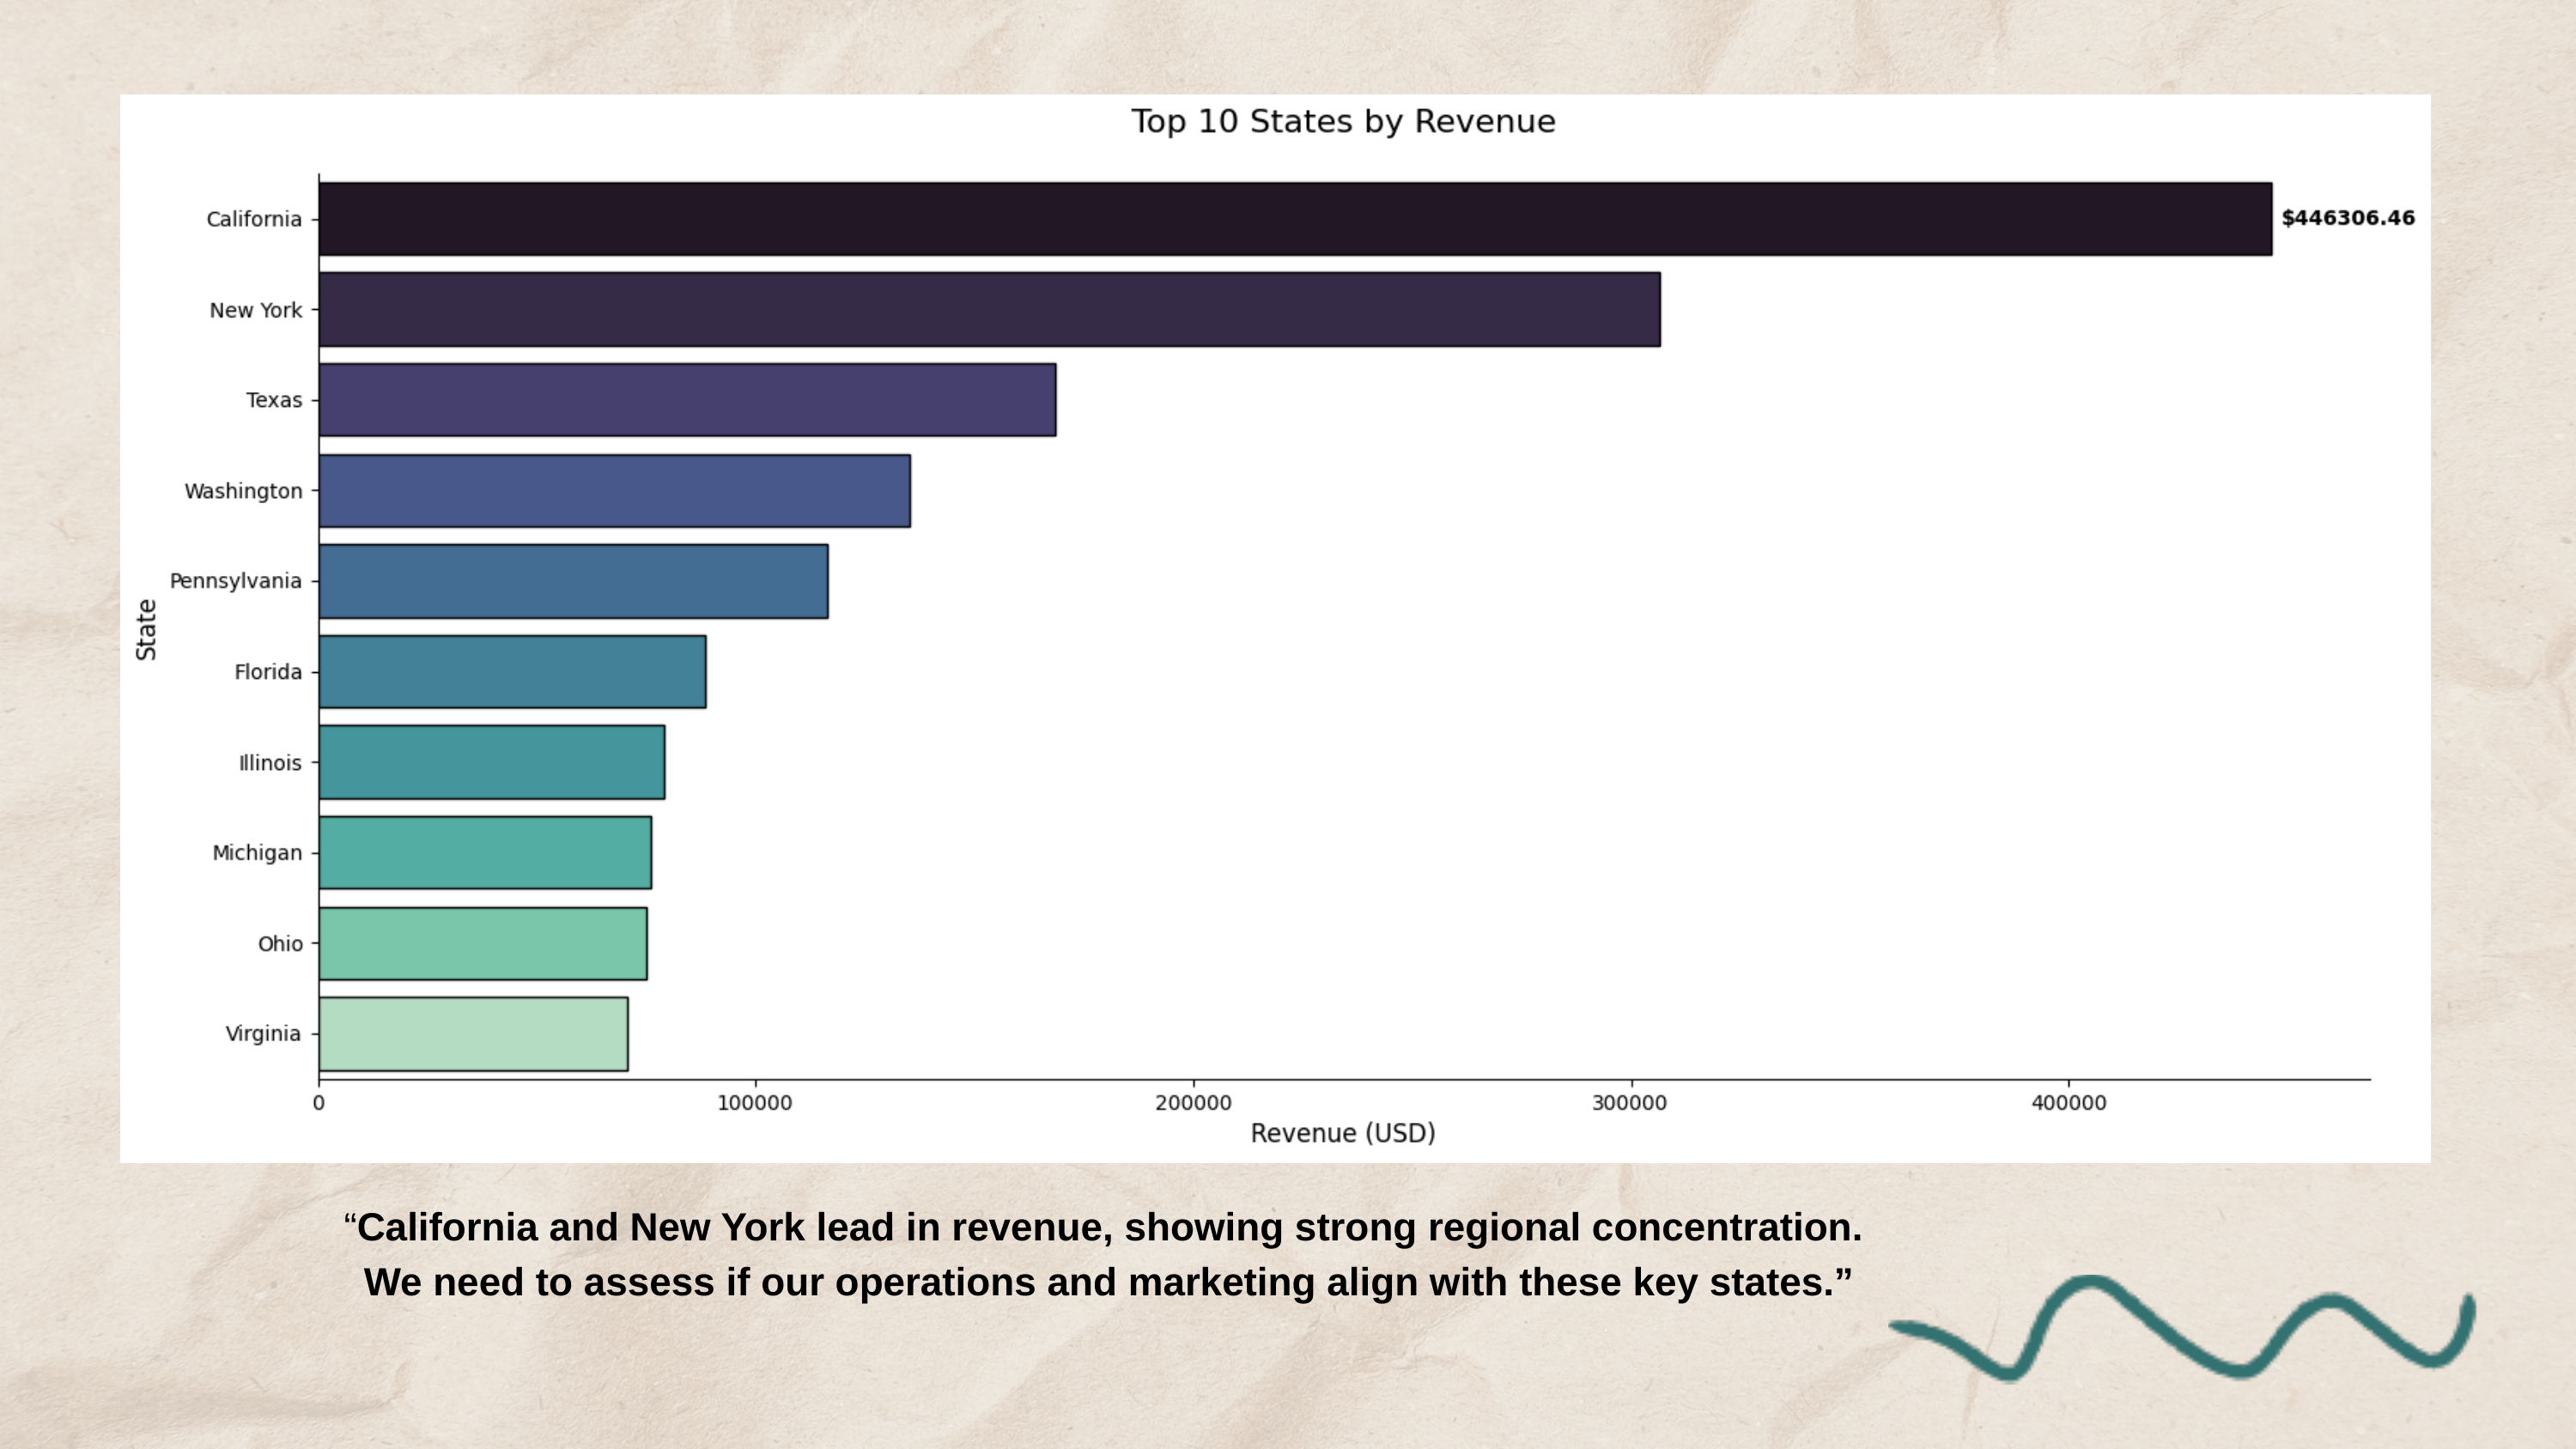

“California and New York lead in revenue, showing strong regional concentration.
 We need to assess if our operations and marketing align with these key states.”